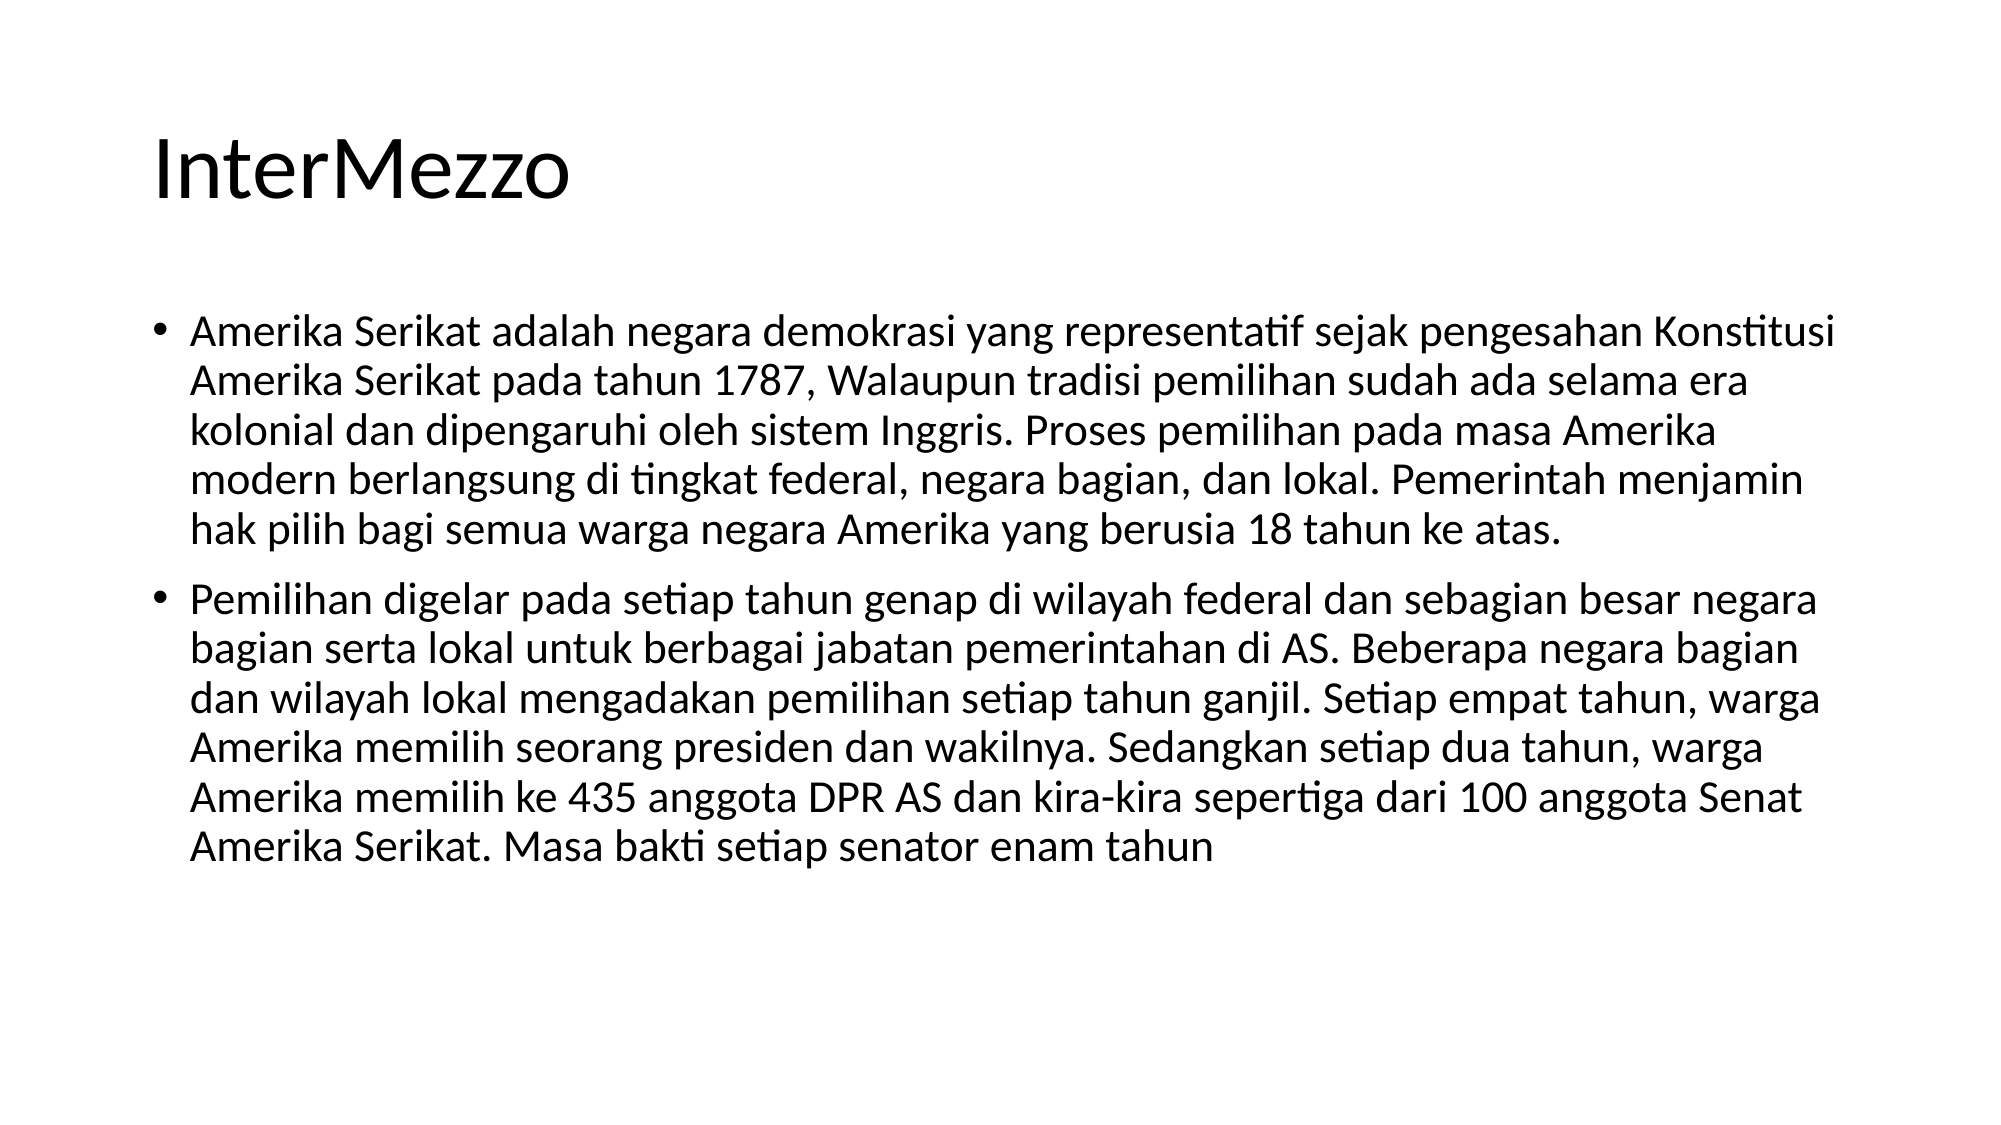

# InterMezzo
Amerika Serikat adalah negara demokrasi yang representatif sejak pengesahan Konstitusi Amerika Serikat pada tahun 1787, Walaupun tradisi pemilihan sudah ada selama era kolonial dan dipengaruhi oleh sistem Inggris. Proses pemilihan pada masa Amerika modern berlangsung di tingkat federal, negara bagian, dan lokal. Pemerintah menjamin hak pilih bagi semua warga negara Amerika yang berusia 18 tahun ke atas.
Pemilihan digelar pada setiap tahun genap di wilayah federal dan sebagian besar negara bagian serta lokal untuk berbagai jabatan pemerintahan di AS. Beberapa negara bagian dan wilayah lokal mengadakan pemilihan setiap tahun ganjil. Setiap empat tahun, warga Amerika memilih seorang presiden dan wakilnya. Sedangkan setiap dua tahun, warga Amerika memilih ke 435 anggota DPR AS dan kira-kira sepertiga dari 100 anggota Senat Amerika Serikat. Masa bakti setiap senator enam tahun